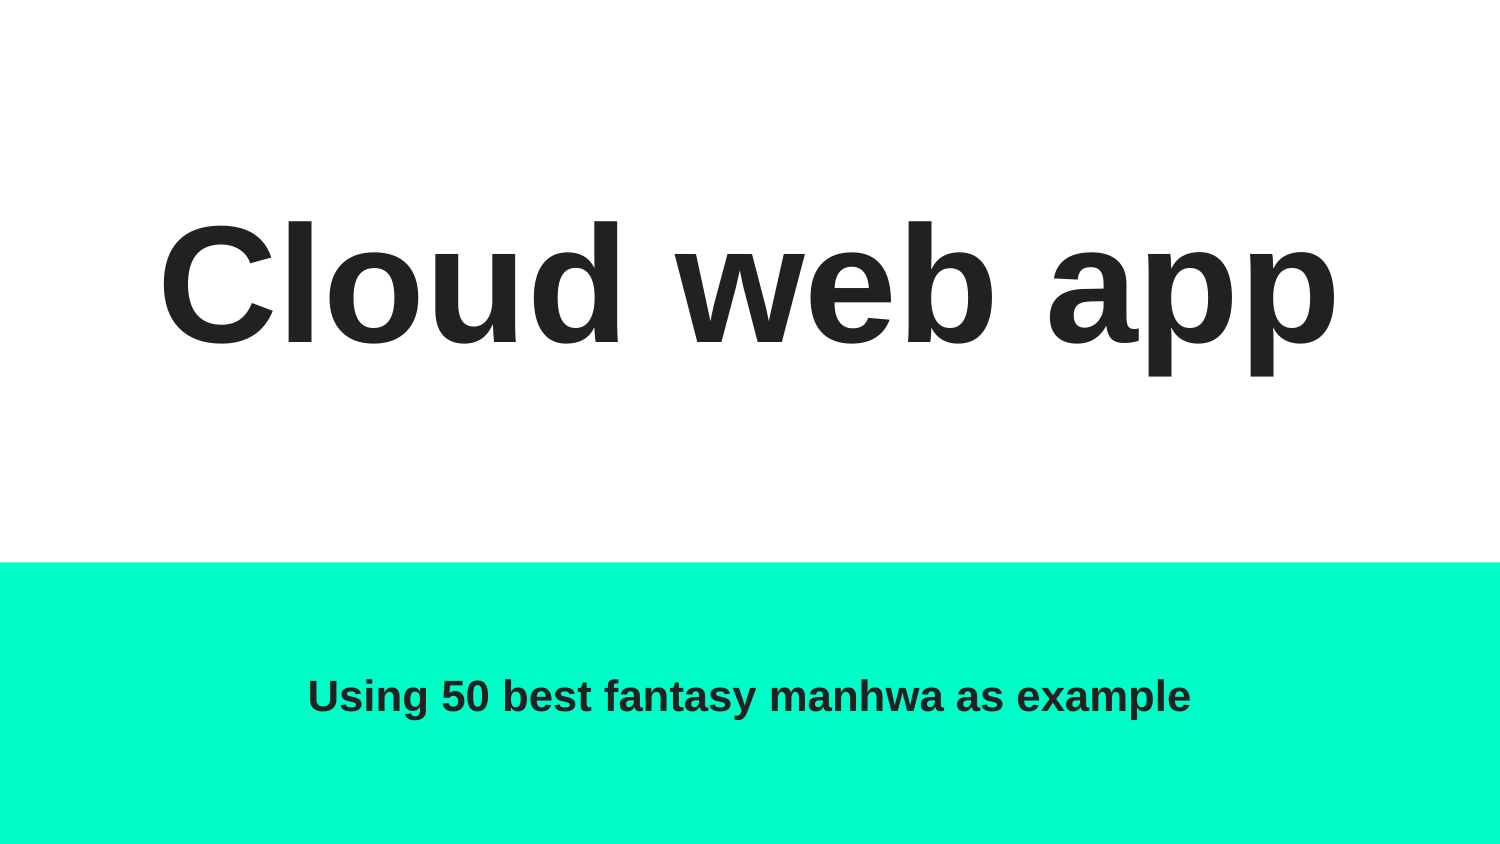

# Cloud web app
Using 50 best fantasy manhwa as example